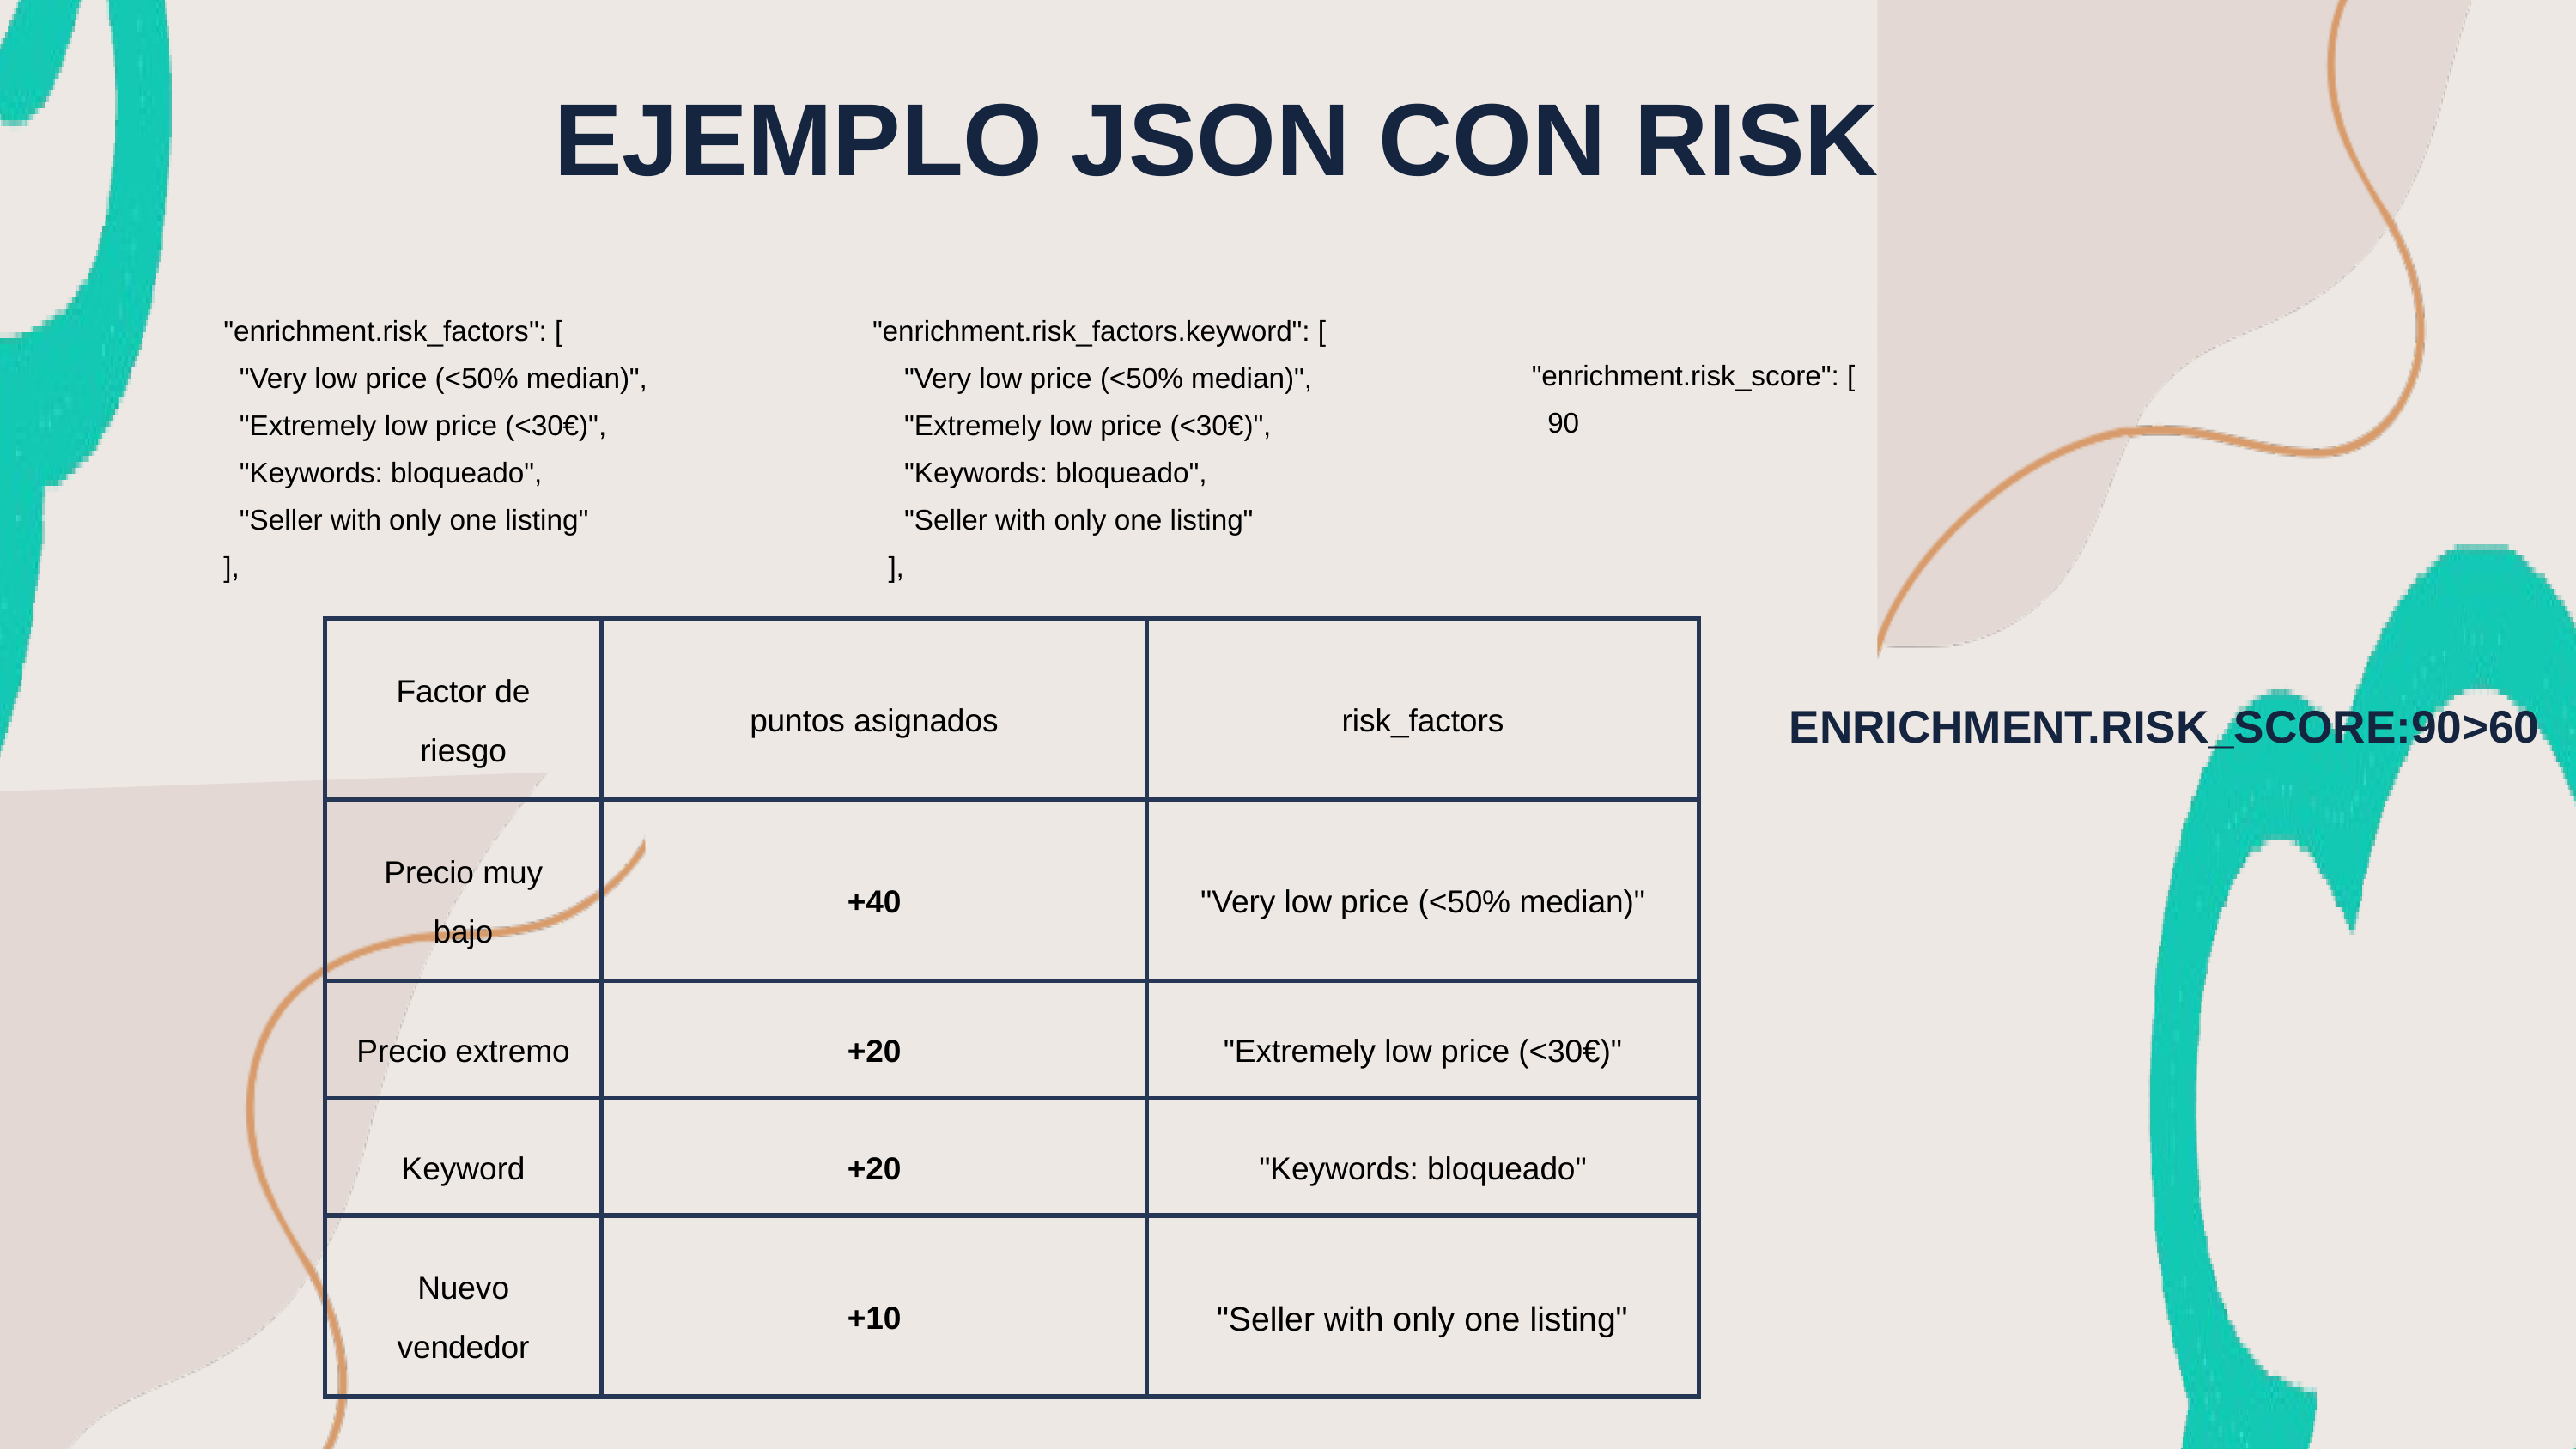

EJEMPLO JSON CON RISK 90

  "enrichment.risk_factors": [
    "Very low price (<50% median)",
    "Extremely low price (<30€)",
    "Keywords: bloqueado",
    "Seller with only one listing"
  ],

"enrichment.risk_factors.keyword": [
    "Very low price (<50% median)",
    "Extremely low price (<30€)",
    "Keywords: bloqueado",
    "Seller with only one listing"
  ],
  "enrichment.risk_score": [
    90
| Factor de riesgo | puntos asignados | risk\_factors |
| --- | --- | --- |
| Precio muy bajo | +40 | "Very low price (<50% median)" |
| Precio extremo | +20 | "Extremely low price (<30€)" |
| Keyword | +20 | "Keywords: bloqueado" |
| Nuevo vendedor | +10 | "Seller with only one listing" |
ENRICHMENT.RISK_SCORE:90>60